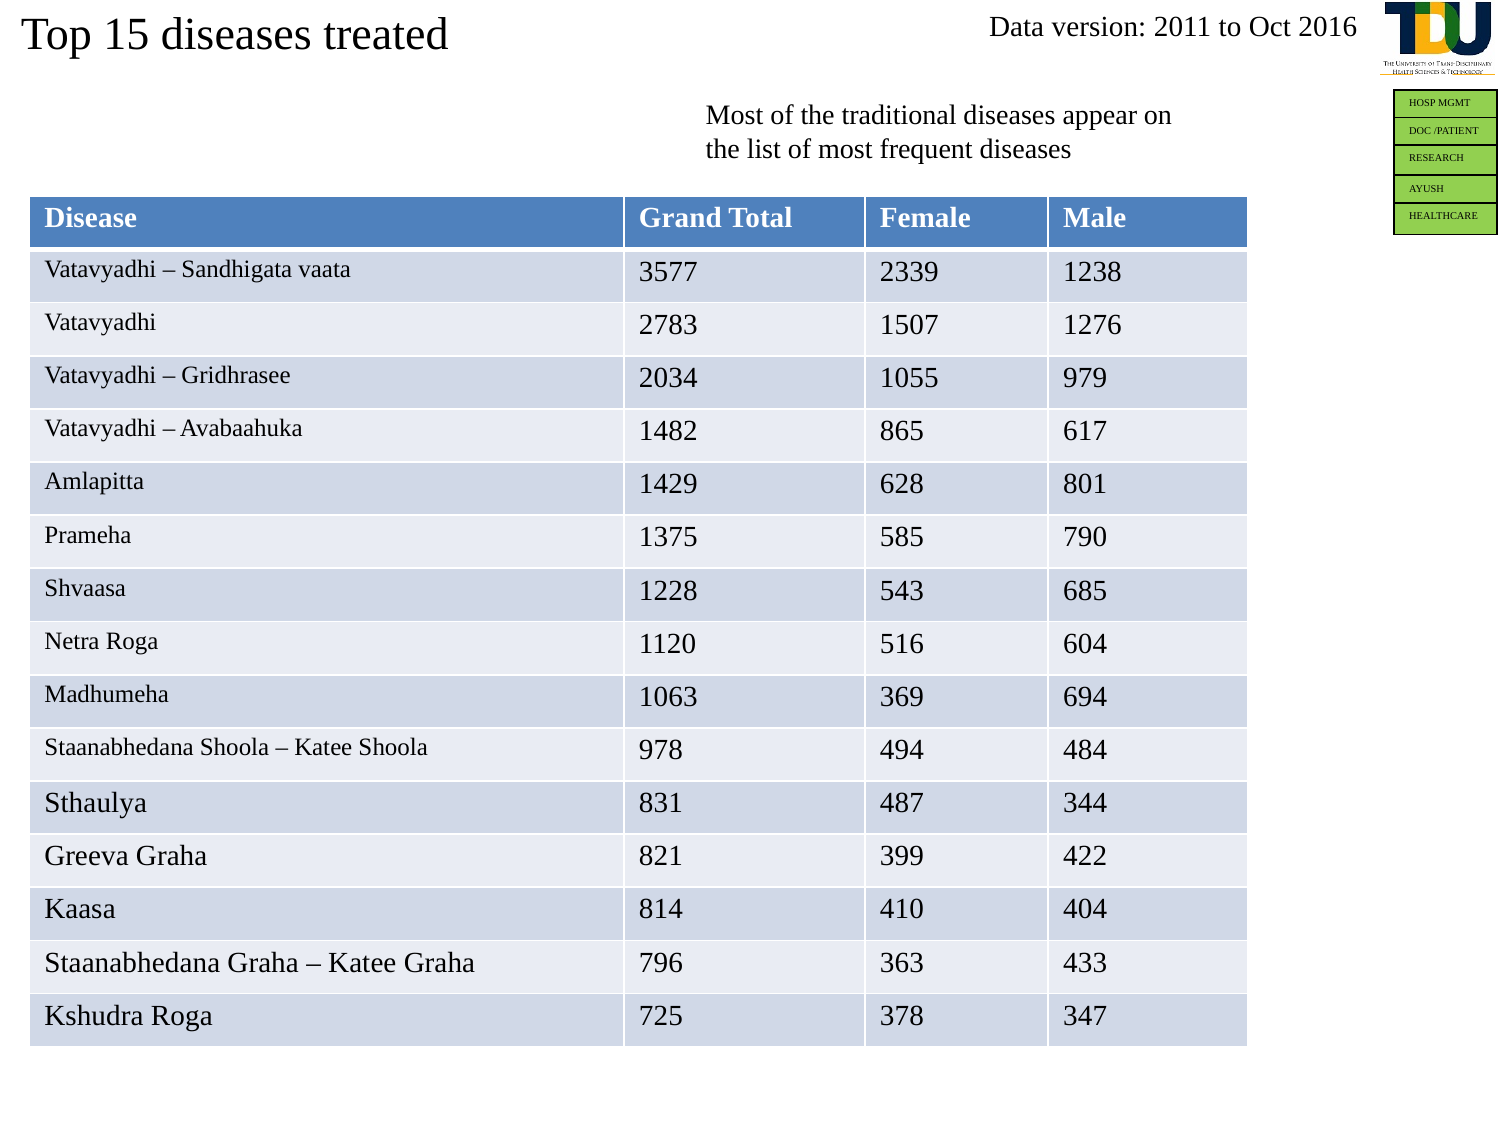

Data version: 2011 to Oct 2016
# Top 15 diseases treated
Most of the traditional diseases appear on the list of most frequent diseases
| HOSP MGMT |
| --- |
| DOC /PATIENT |
| RESEARCH |
| AYUSH |
| HEALTHCARE |
| Disease | Grand Total | Female | Male |
| --- | --- | --- | --- |
| Vatavyadhi – Sandhigata vaata | 3577 | 2339 | 1238 |
| Vatavyadhi | 2783 | 1507 | 1276 |
| Vatavyadhi – Gridhrasee | 2034 | 1055 | 979 |
| Vatavyadhi – Avabaahuka | 1482 | 865 | 617 |
| Amlapitta | 1429 | 628 | 801 |
| Prameha | 1375 | 585 | 790 |
| Shvaasa | 1228 | 543 | 685 |
| Netra Roga | 1120 | 516 | 604 |
| Madhumeha | 1063 | 369 | 694 |
| Staanabhedana Shoola – Katee Shoola | 978 | 494 | 484 |
| Sthaulya | 831 | 487 | 344 |
| Greeva Graha | 821 | 399 | 422 |
| Kaasa | 814 | 410 | 404 |
| Staanabhedana Graha – Katee Graha | 796 | 363 | 433 |
| Kshudra Roga | 725 | 378 | 347 |